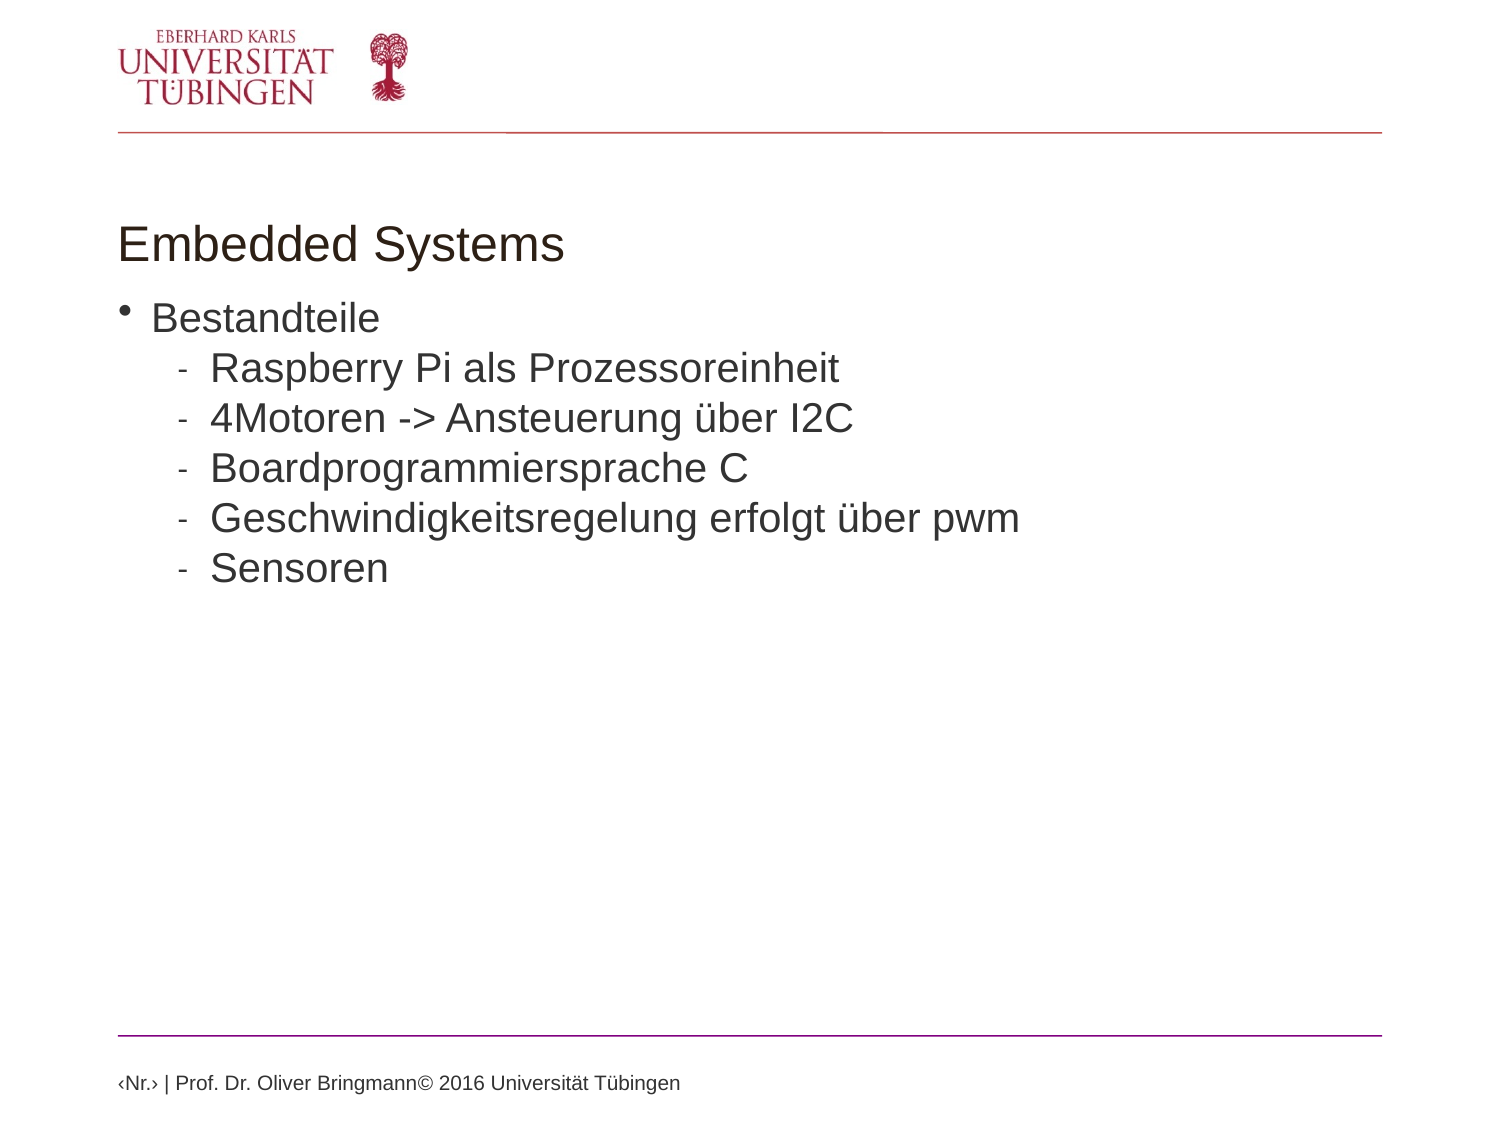

Embedded Systems
Bestandteile
Raspberry Pi als Prozessoreinheit
4Motoren -> Ansteuerung über I2C
Boardprogrammiersprache C
Geschwindigkeitsregelung erfolgt über pwm
Sensoren